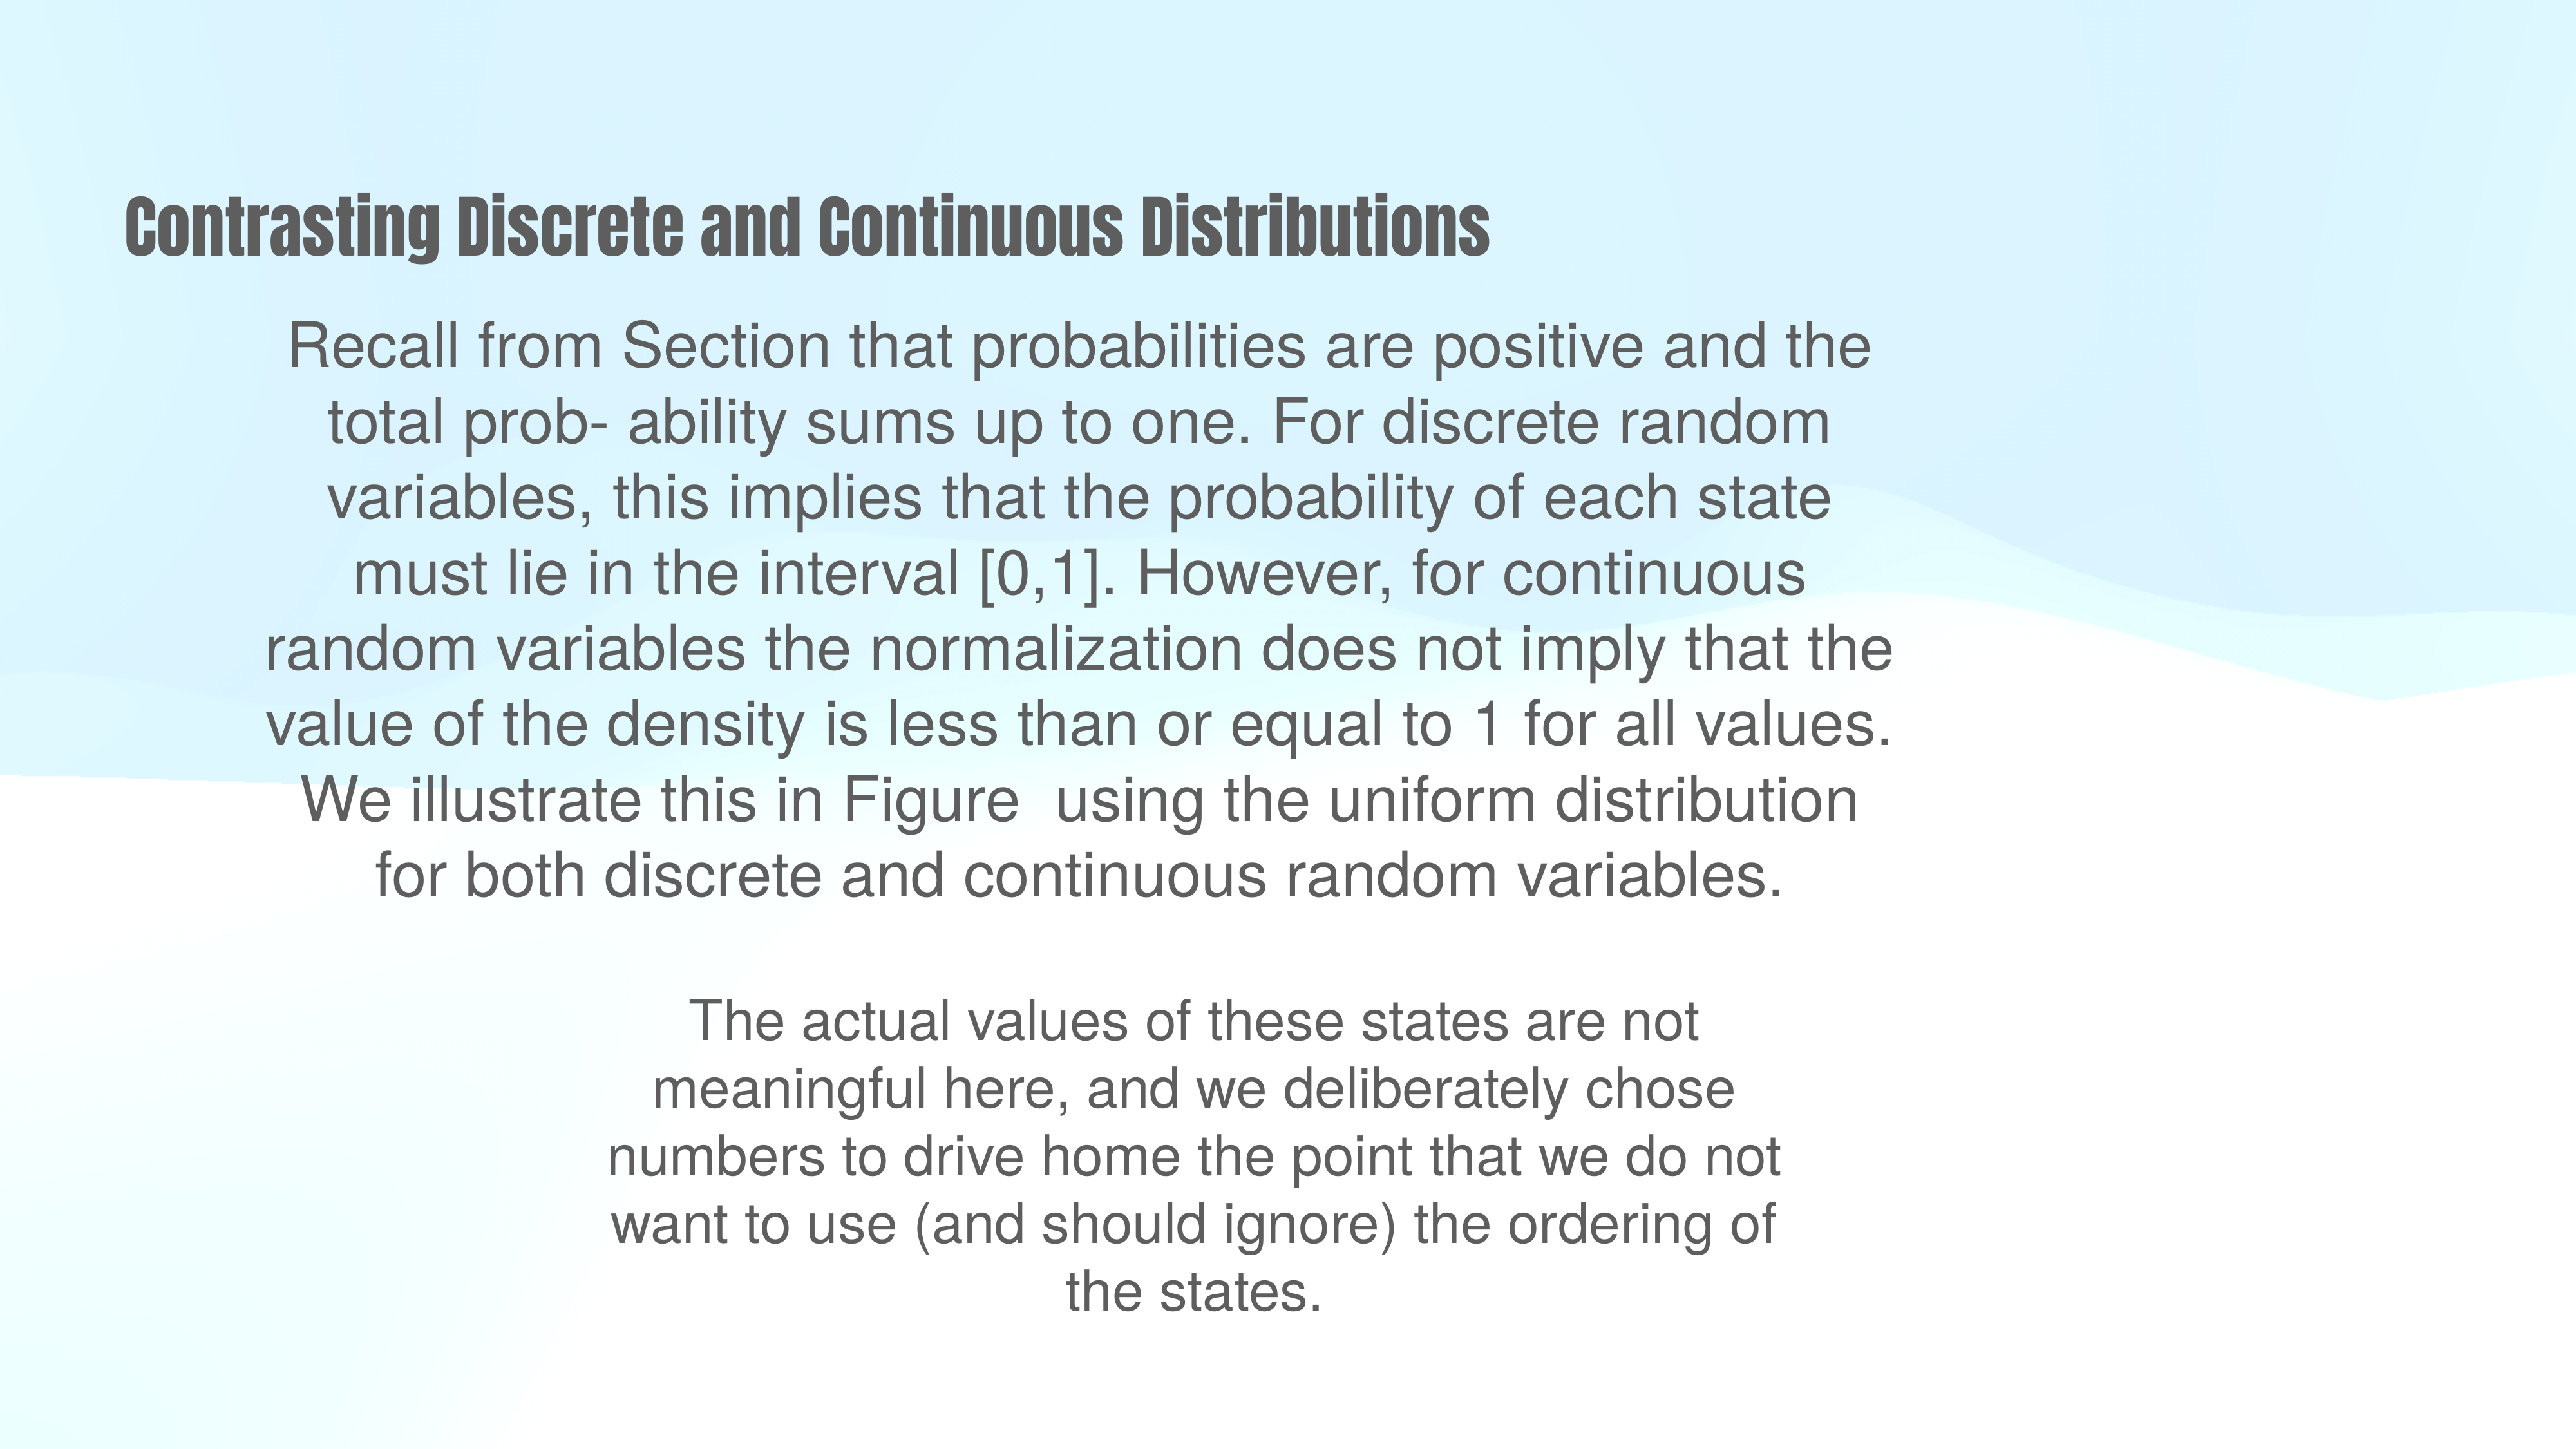

Contrasting Discrete and Continuous Distributions
Recall from Section that probabilities are positive and the total prob- ability sums up to one. For discrete random variables, this implies that the probability of each state must lie in the interval [0,1]. However, for continuous random variables the normalization does not imply that the value of the density is less than or equal to 1 for all values. We illustrate this in Figure  using the uniform distribution for both discrete and continuous random variables.
The actual values of these states are not meaningful here, and we deliberately chose numbers to drive home the point that we do not want to use (and should ignore) the ordering of the states.